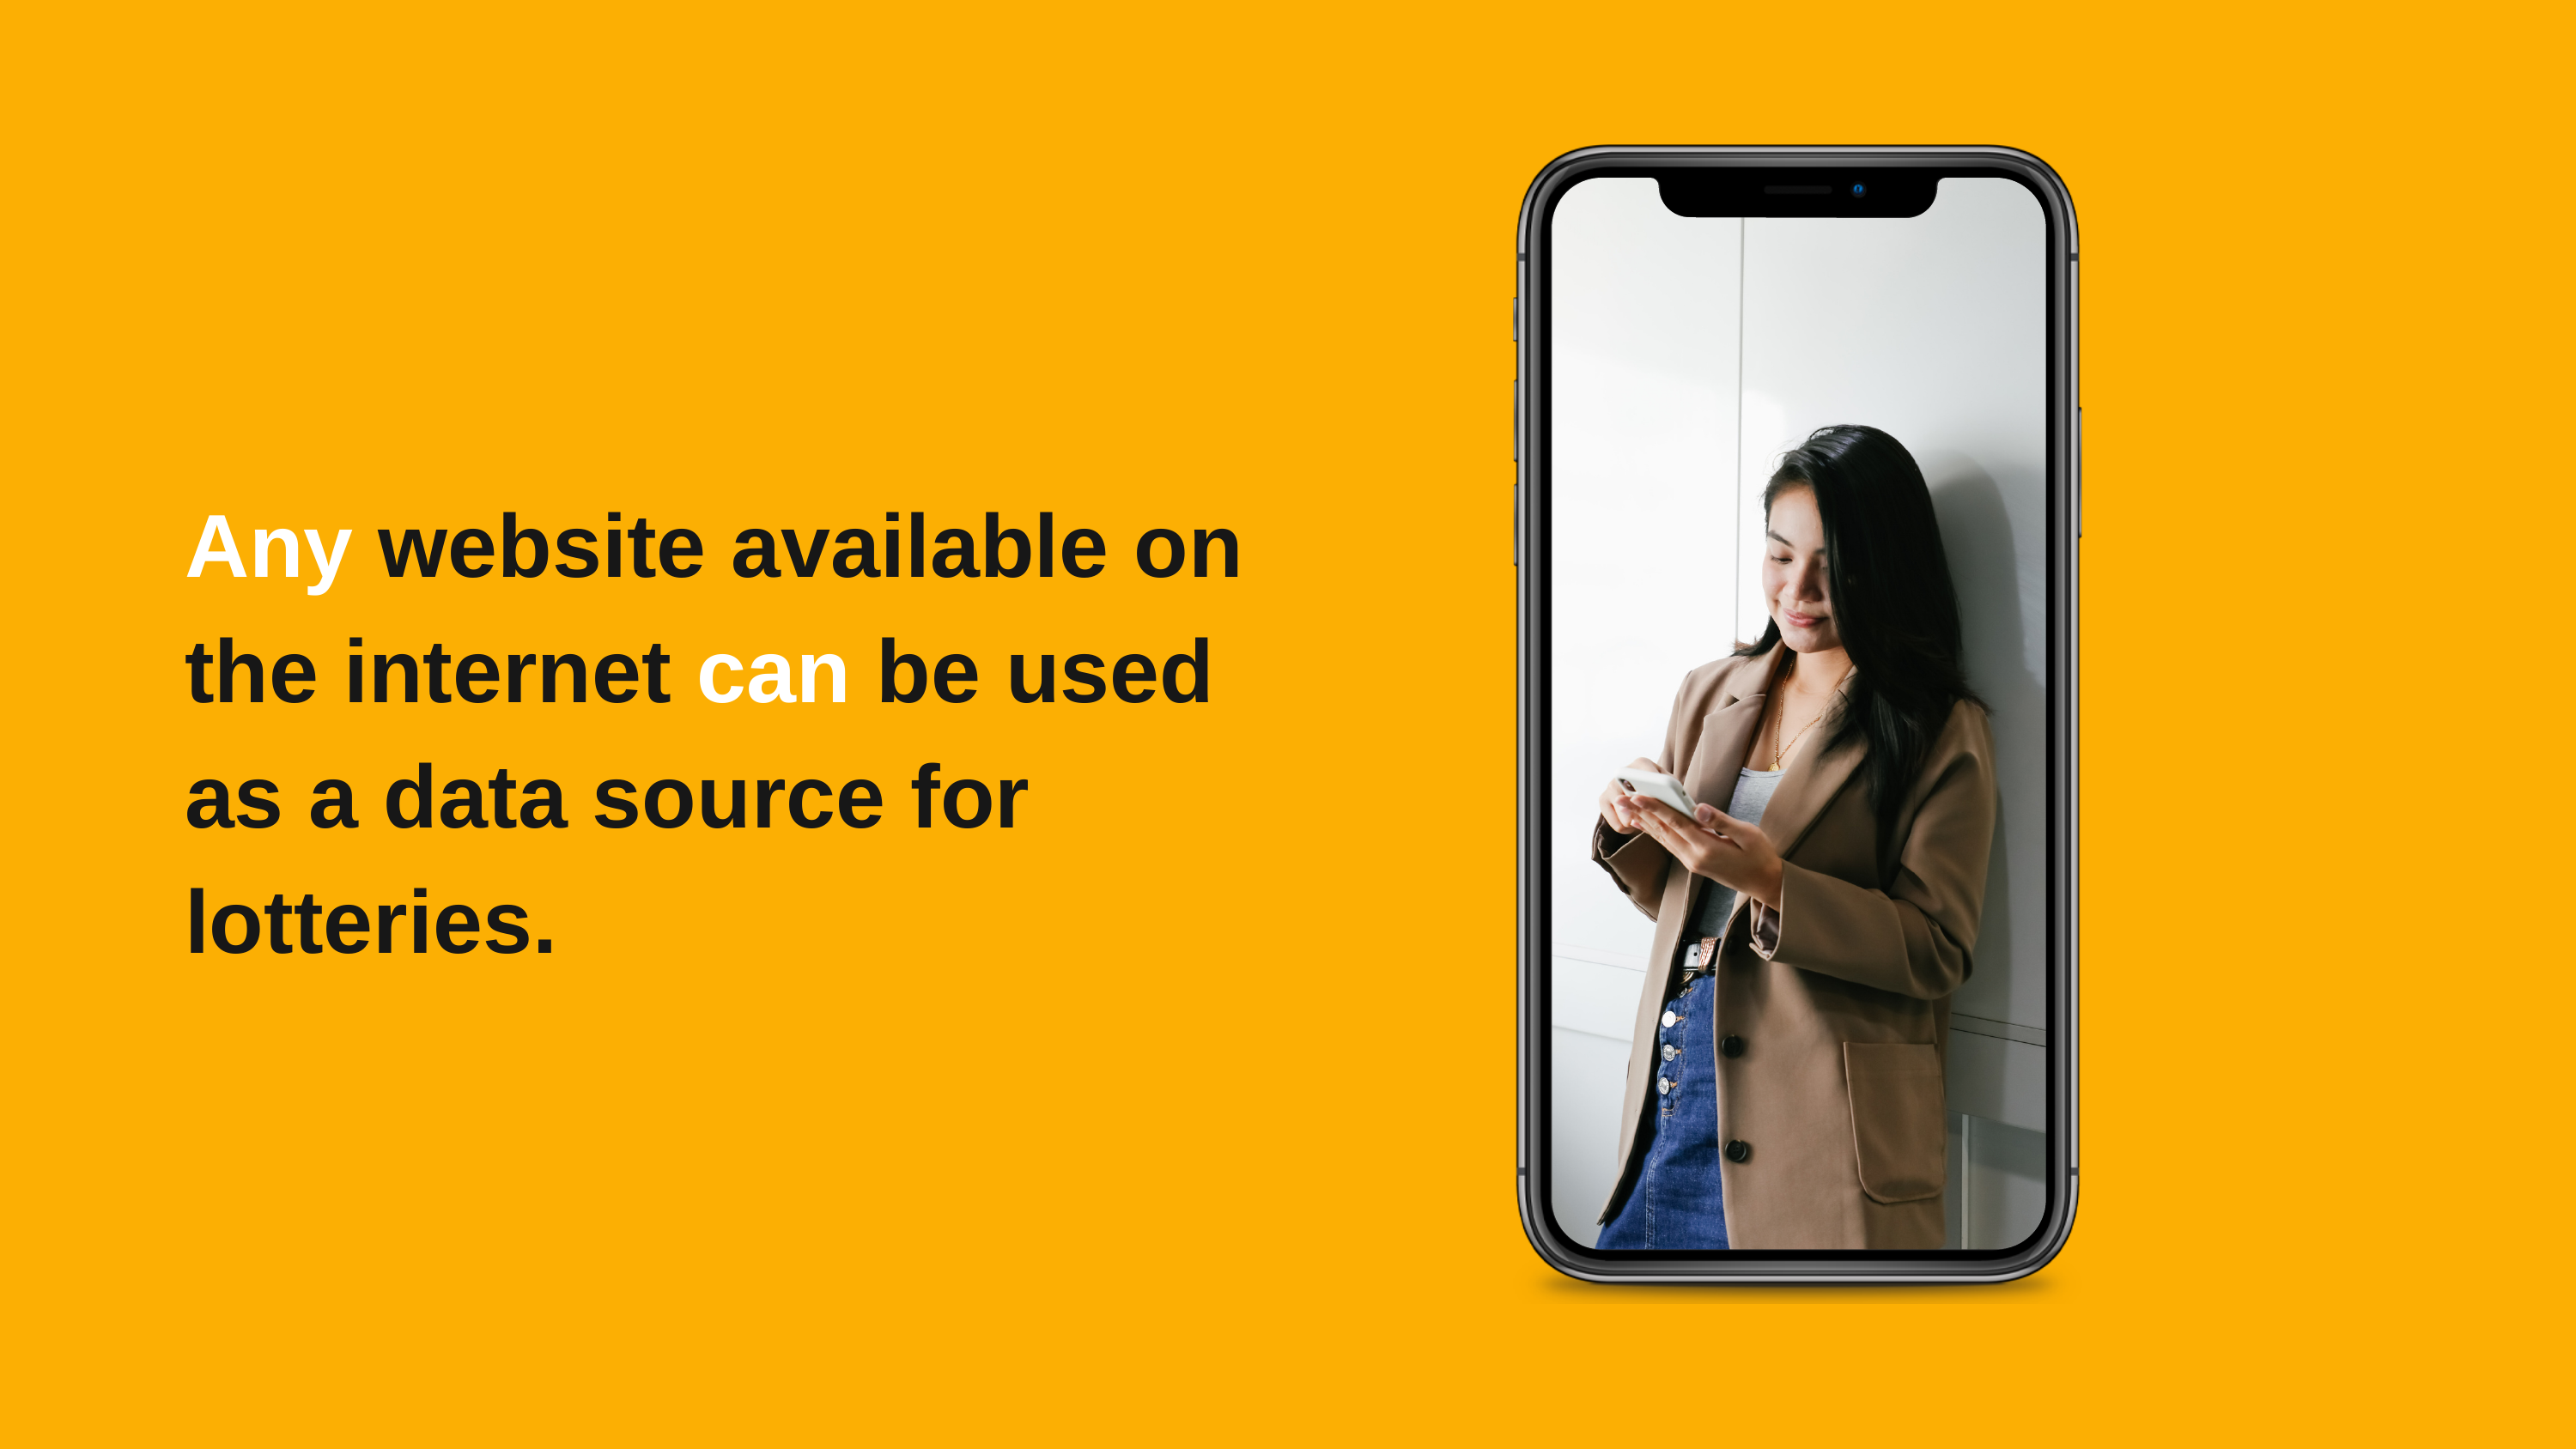

Any website available on the internet can be used as a data source for lotteries.